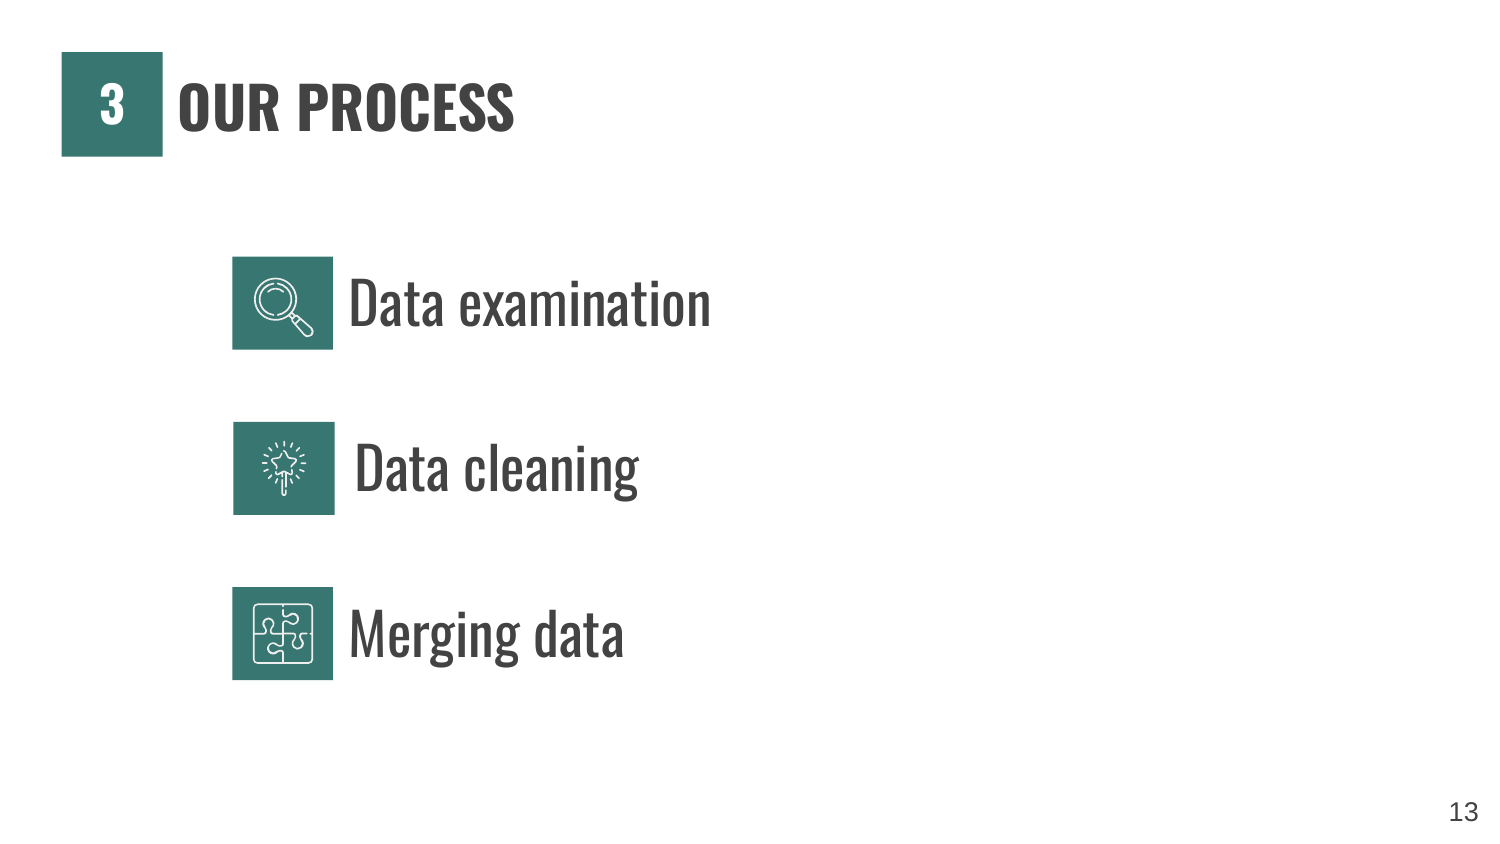

3
OUR PROCESS

Data examination

Data cleaning

Merging data

13